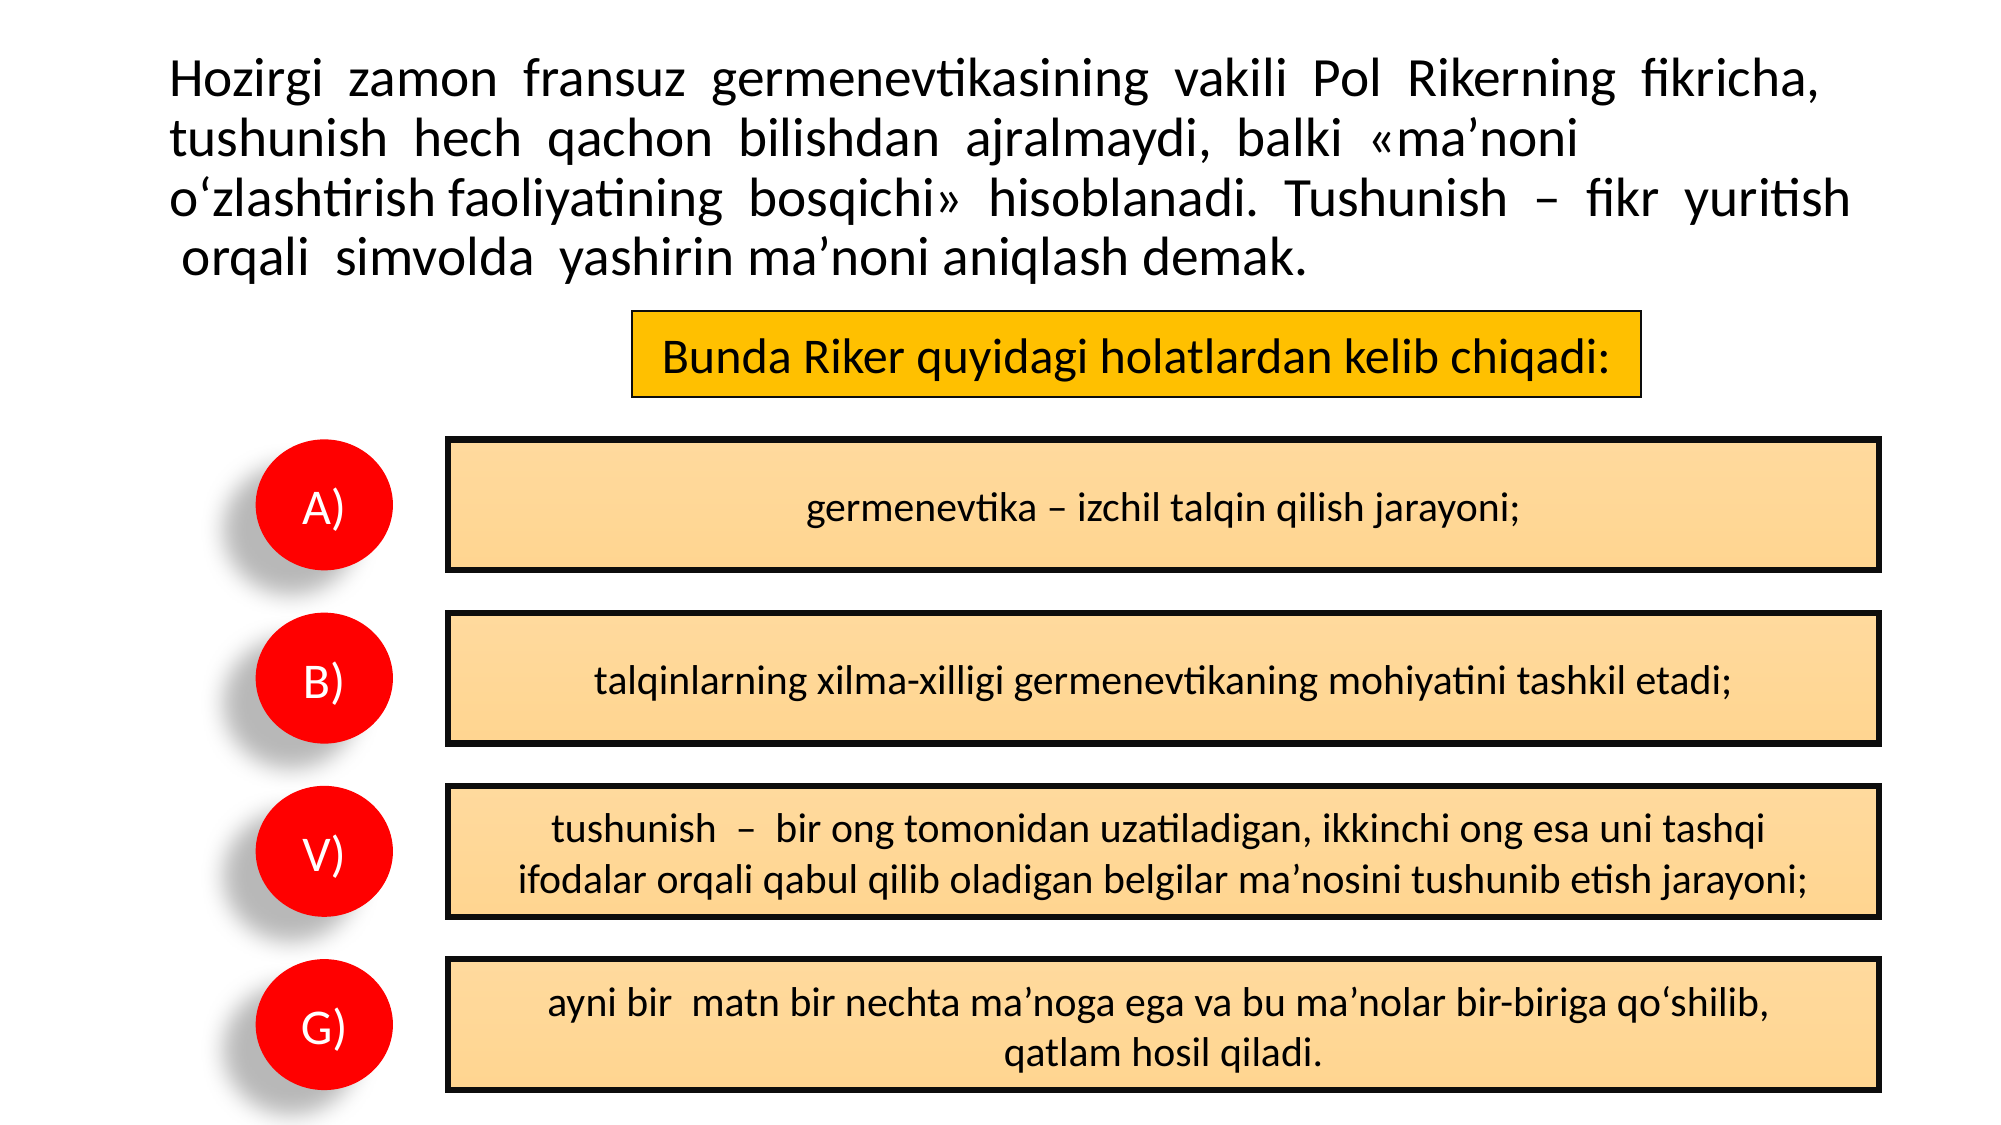

Hozirgi  zamon  fransuz  germenevtikasining  vakili  Pol  Rikerning  fikricha, tushunish  hech  qachon  bilishdan  ajralmaydi,  balki  «ma’noni  o‘zlashtirish faoliyatining  bosqichi»  hisoblanadi.  Tushunish  –  fikr  yuritish  orqali  simvolda  yashirin ma’noni aniqlash demak.
Bunda Riker quyidagi holatlardan kelib chiqadi:
A)
germenevtika – izchil talqin qilish jarayoni;
B)
talqinlarning xilma-xilligi germenevtikaning mohiyatini tashkil etadi;
V)
tushunish  –  bir ong tomonidan uzatiladigan, ikkinchi ong esa uni tashqi
ifodalar orqali qabul qilib oladigan belgilar ma’nosini tushunib etish jarayoni;
G)
ayni bir  matn bir nechta ma’noga ega va bu ma’nolar bir-biriga qo‘shilib,
qatlam hosil qiladi.